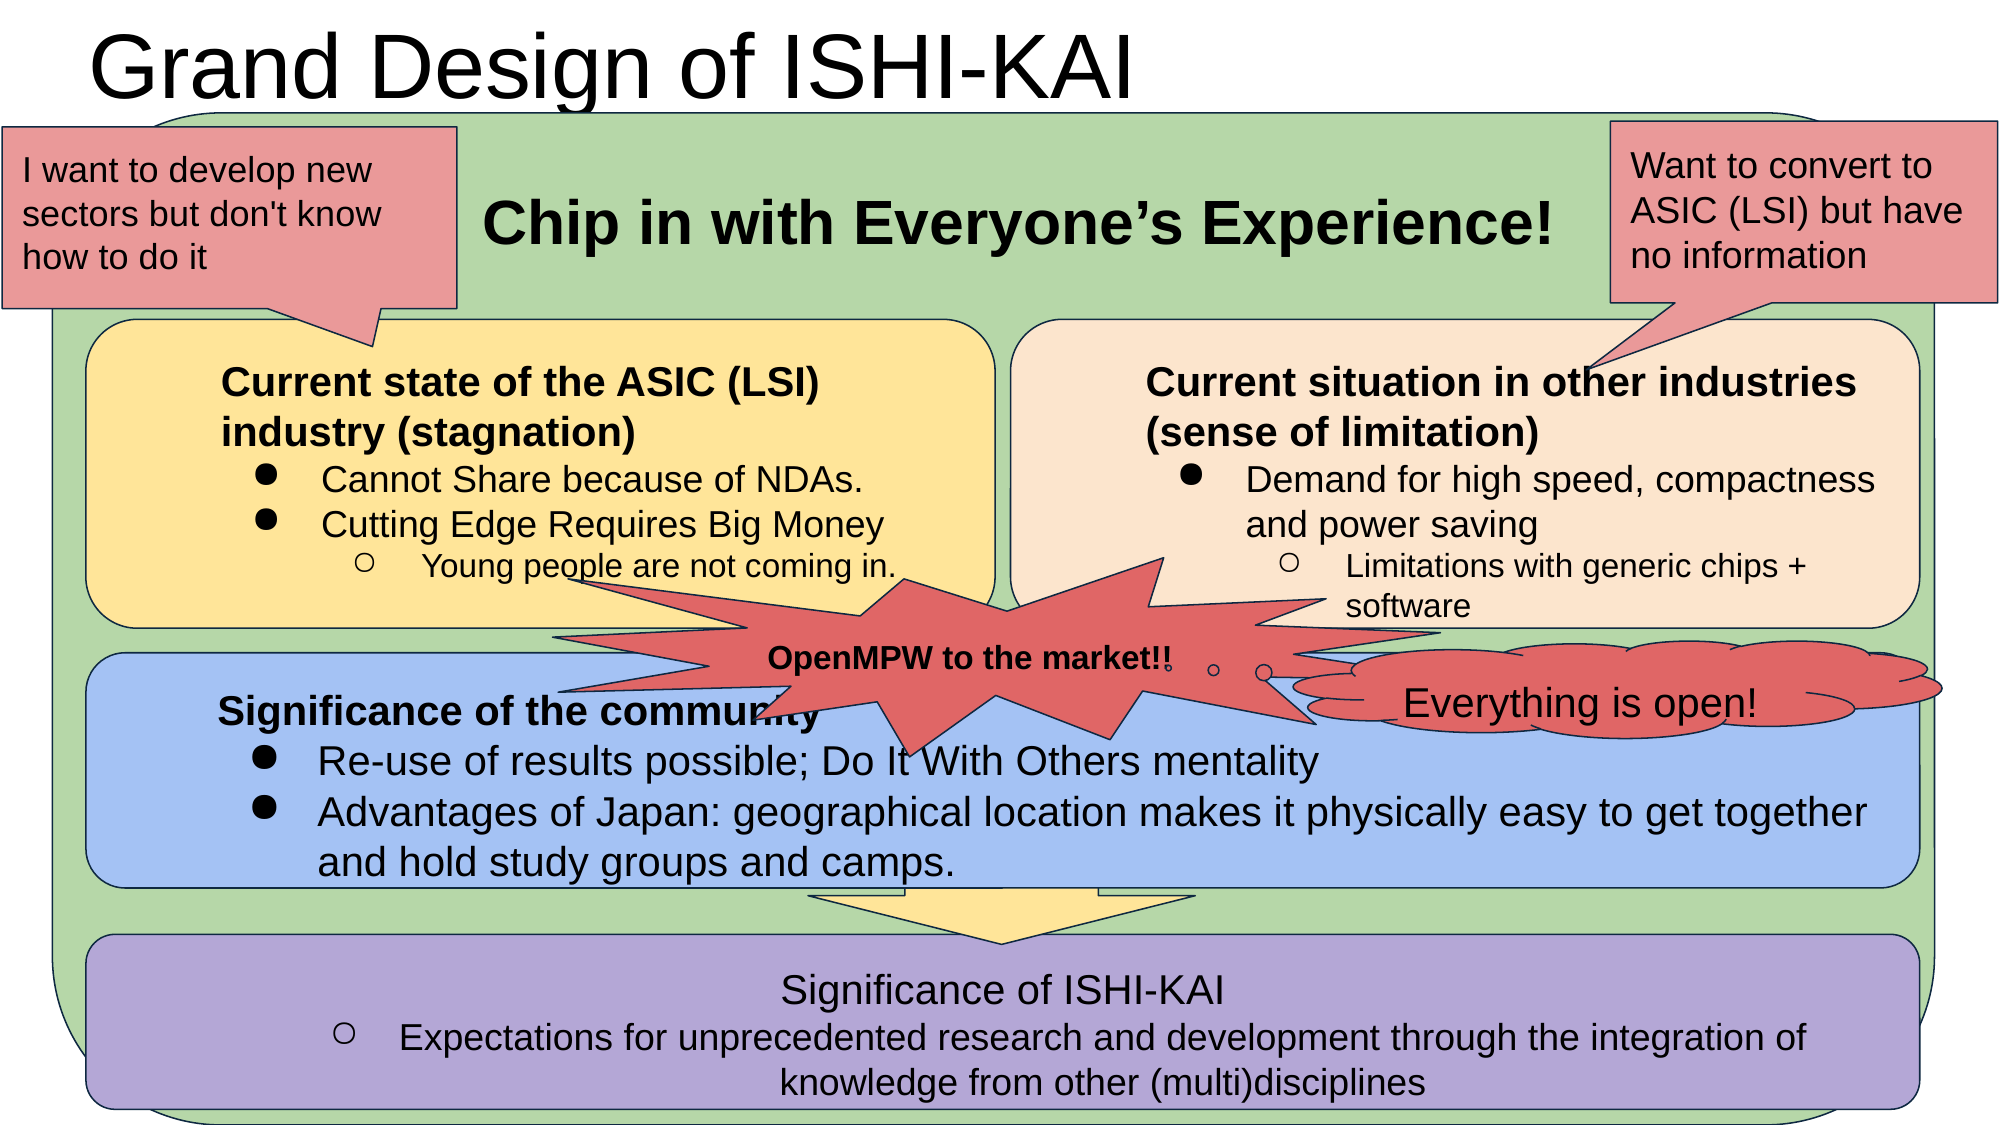

# Grand Design of ISHI-KAI
   Chip in with Everyone’s Experience!
Want to convert to ASIC (LSI) but have no information
I want to develop new sectors but don't know how to do it
Current situation in other industries (sense of limitation)
Demand for high speed, compactness and power saving
Limitations with generic chips + software
Current state of the ASIC (LSI) industry (stagnation)
Cannot Share because of NDAs.
Cutting Edge Requires Big Money
Young people are not coming in.
OpenMPW to the market!!
Everything is open!
Significance of the community
Re-use of results possible; Do It With Others mentality
Advantages of Japan: geographical location makes it physically easy to get together and hold study groups and camps.

Significance of ISHI-KAI
Expectations for unprecedented research and development through the integration of knowledge from other (multi)disciplines